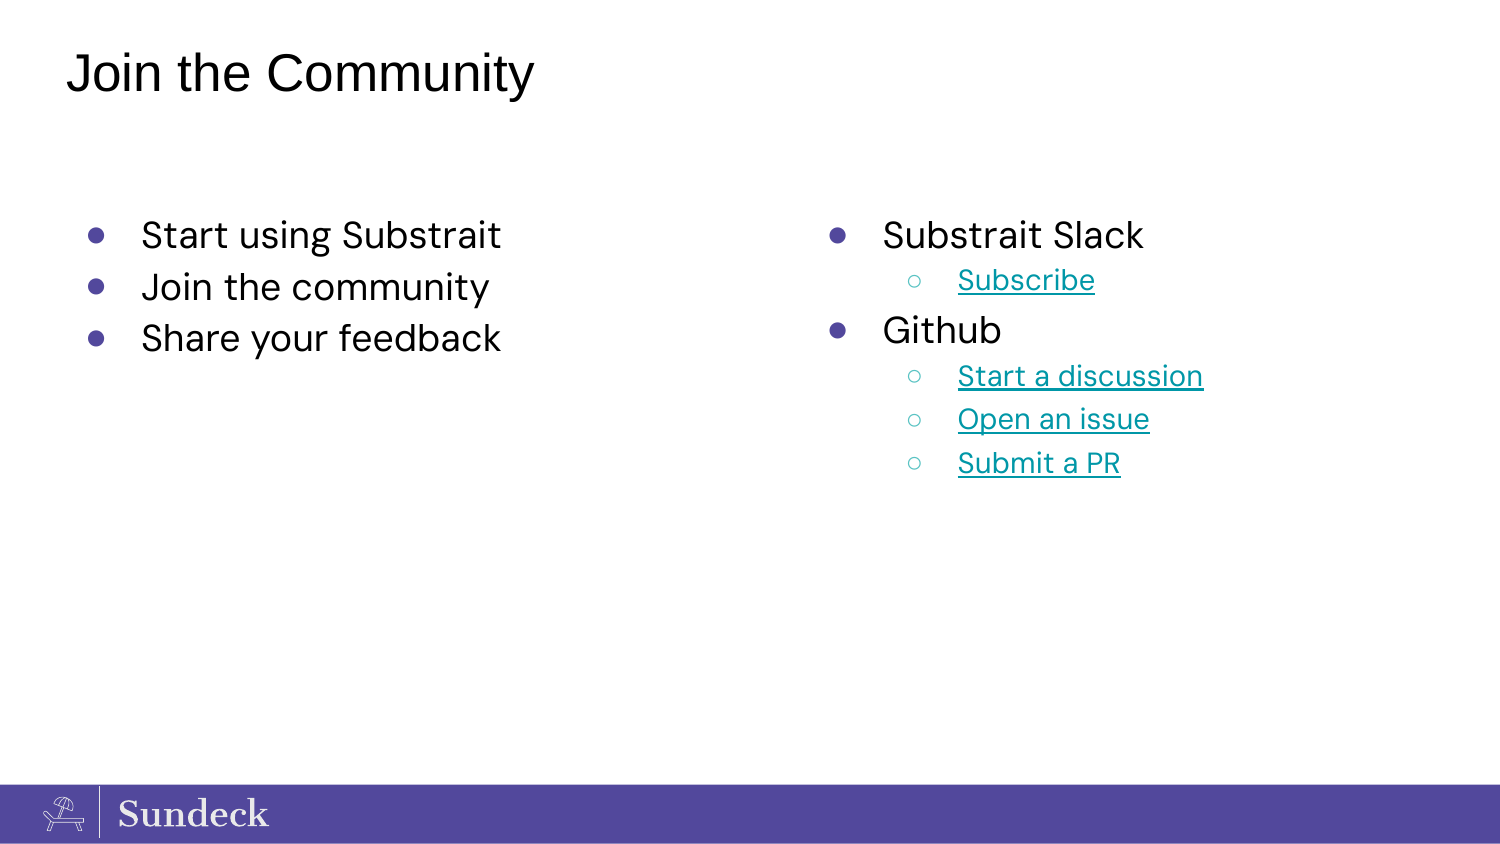

# Join the Community
Start using Substrait
Join the community
Share your feedback
Substrait Slack
Subscribe
Github
Start a discussion
Open an issue
Submit a PR